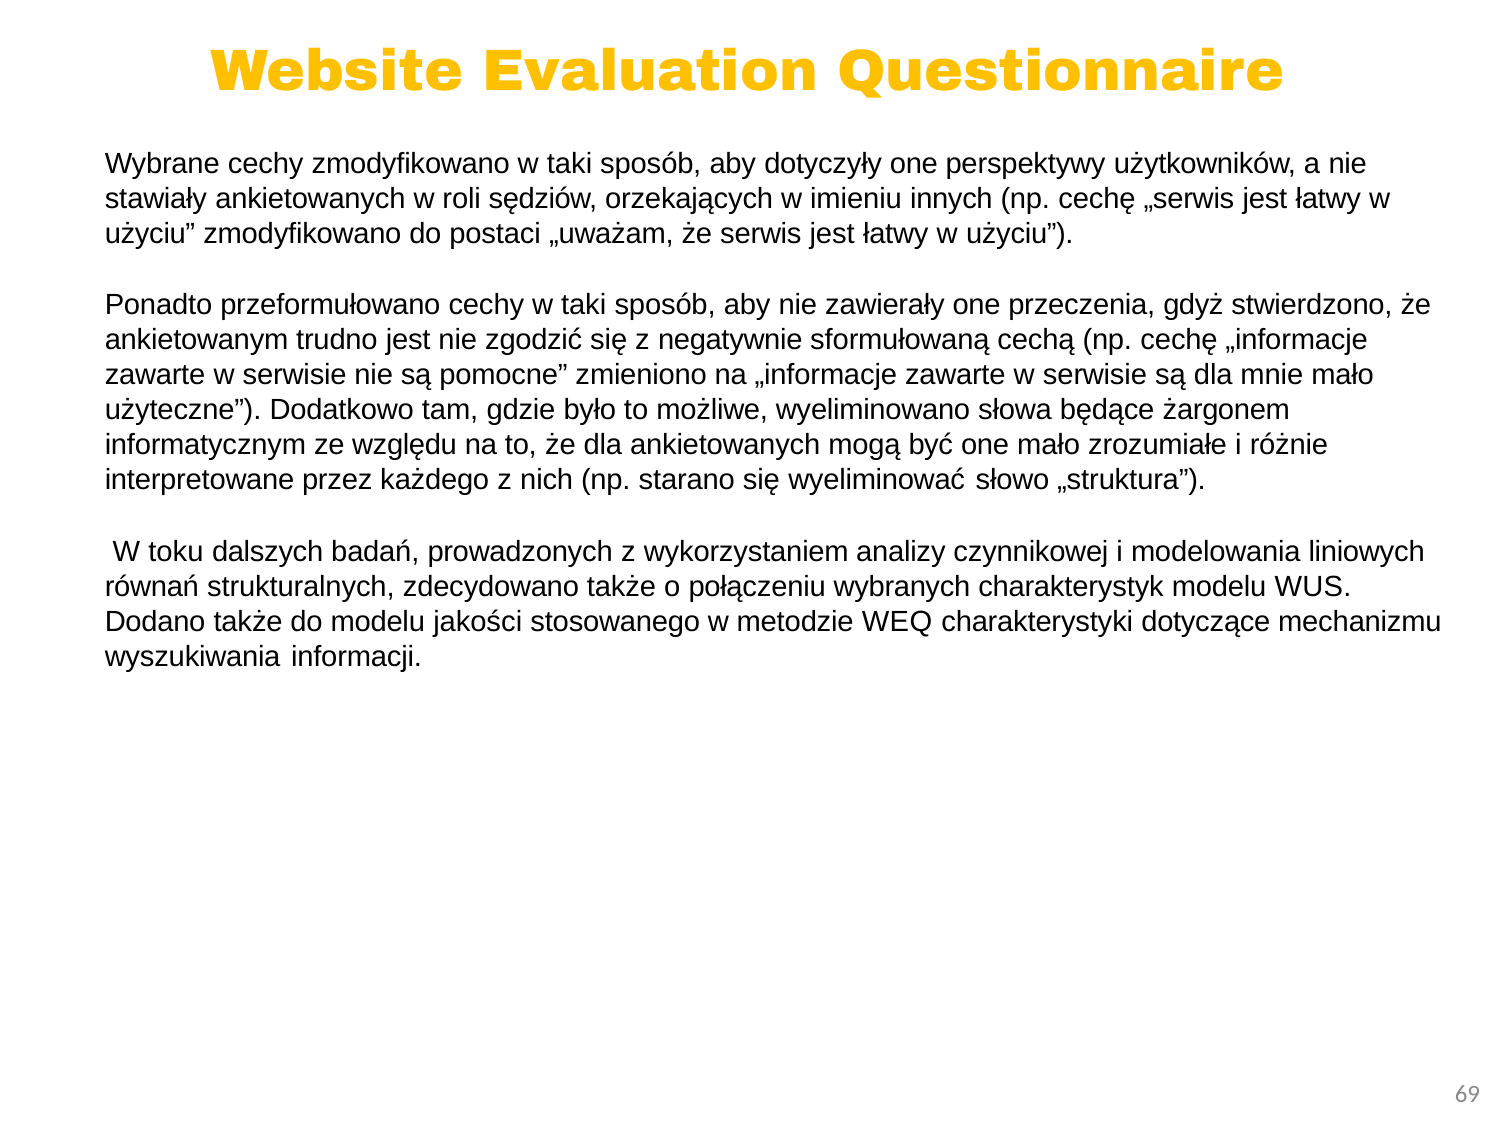

# Website Evaluation Questionnaire
Wybrane cechy zmodyfikowano w taki sposób, aby dotyczyły one perspektywy użytkowników, a nie  stawiały ankietowanych w roli sędziów, orzekających w imieniu innych (np. cechę „serwis jest łatwy w  użyciu” zmodyfikowano do postaci „uważam, że serwis jest łatwy w użyciu”).

Ponadto przeformułowano cechy w taki sposób, aby nie zawierały one przeczenia, gdyż stwierdzono, że  ankietowanym trudno jest nie zgodzić się z negatywnie sformułowaną cechą (np. cechę „informacje  zawarte w serwisie nie są pomocne” zmieniono na „informacje zawarte w serwisie są dla mnie mało  użyteczne”). Dodatkowo tam, gdzie było to możliwe, wyeliminowano słowa będące żargonem
informatycznym ze względu na to, że dla ankietowanych mogą być one mało zrozumiałe i różnie
interpretowane przez każdego z nich (np. starano się wyeliminować słowo „struktura”).

W toku dalszych badań, prowadzonych z wykorzystaniem analizy czynnikowej i modelowania liniowych  równań strukturalnych, zdecydowano także o połączeniu wybranych charakterystyk modelu WUS.  Dodano także do modelu jakości stosowanego w metodzie WEQ charakterystyki dotyczące mechanizmu  wyszukiwania informacji.
69